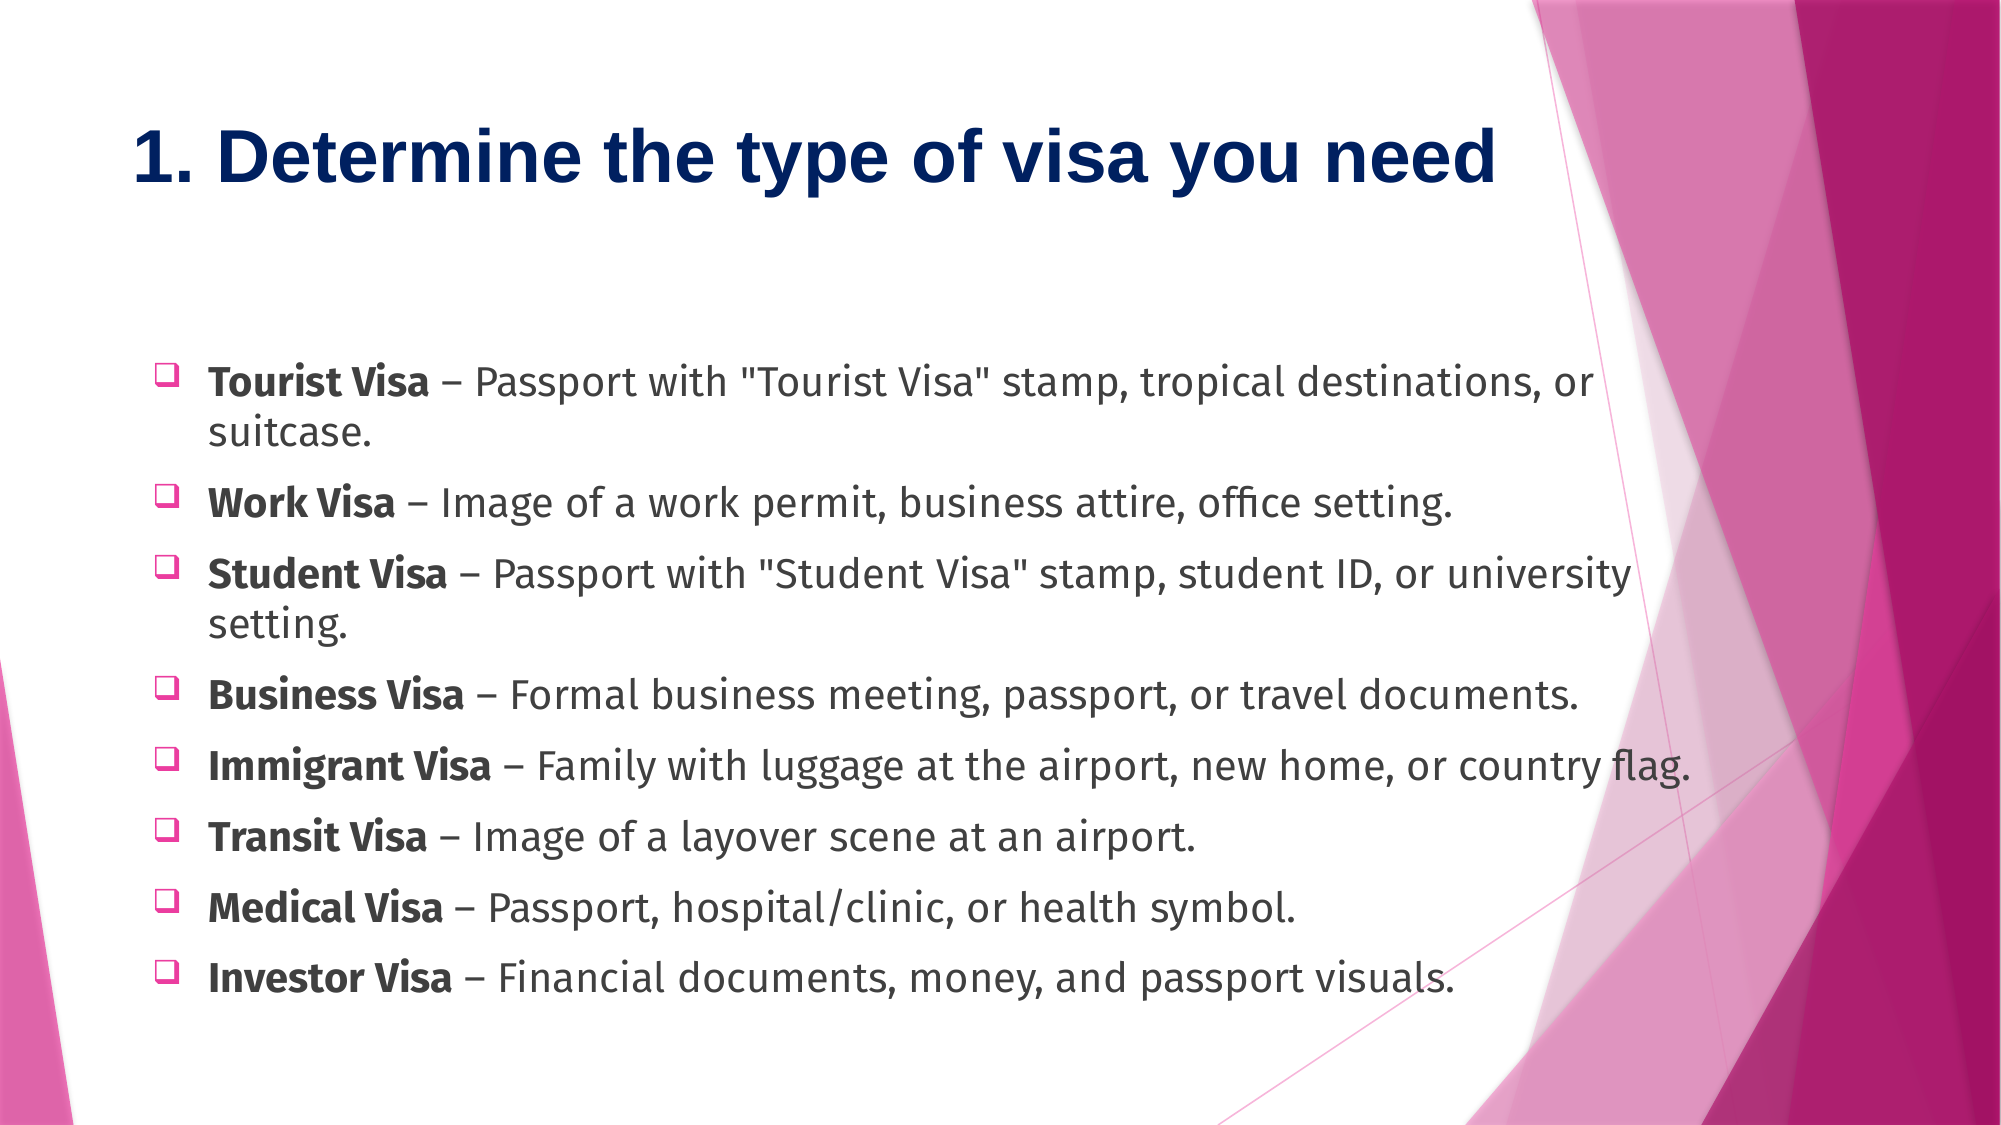

# 1. Determine the type of visa you need
Tourist Visa – Passport with "Tourist Visa" stamp, tropical destinations, or suitcase.
Work Visa – Image of a work permit, business attire, office setting.
Student Visa – Passport with "Student Visa" stamp, student ID, or university setting.
Business Visa – Formal business meeting, passport, or travel documents.
Immigrant Visa – Family with luggage at the airport, new home, or country flag.
Transit Visa – Image of a layover scene at an airport.
Medical Visa – Passport, hospital/clinic, or health symbol.
Investor Visa – Financial documents, money, and passport visuals.